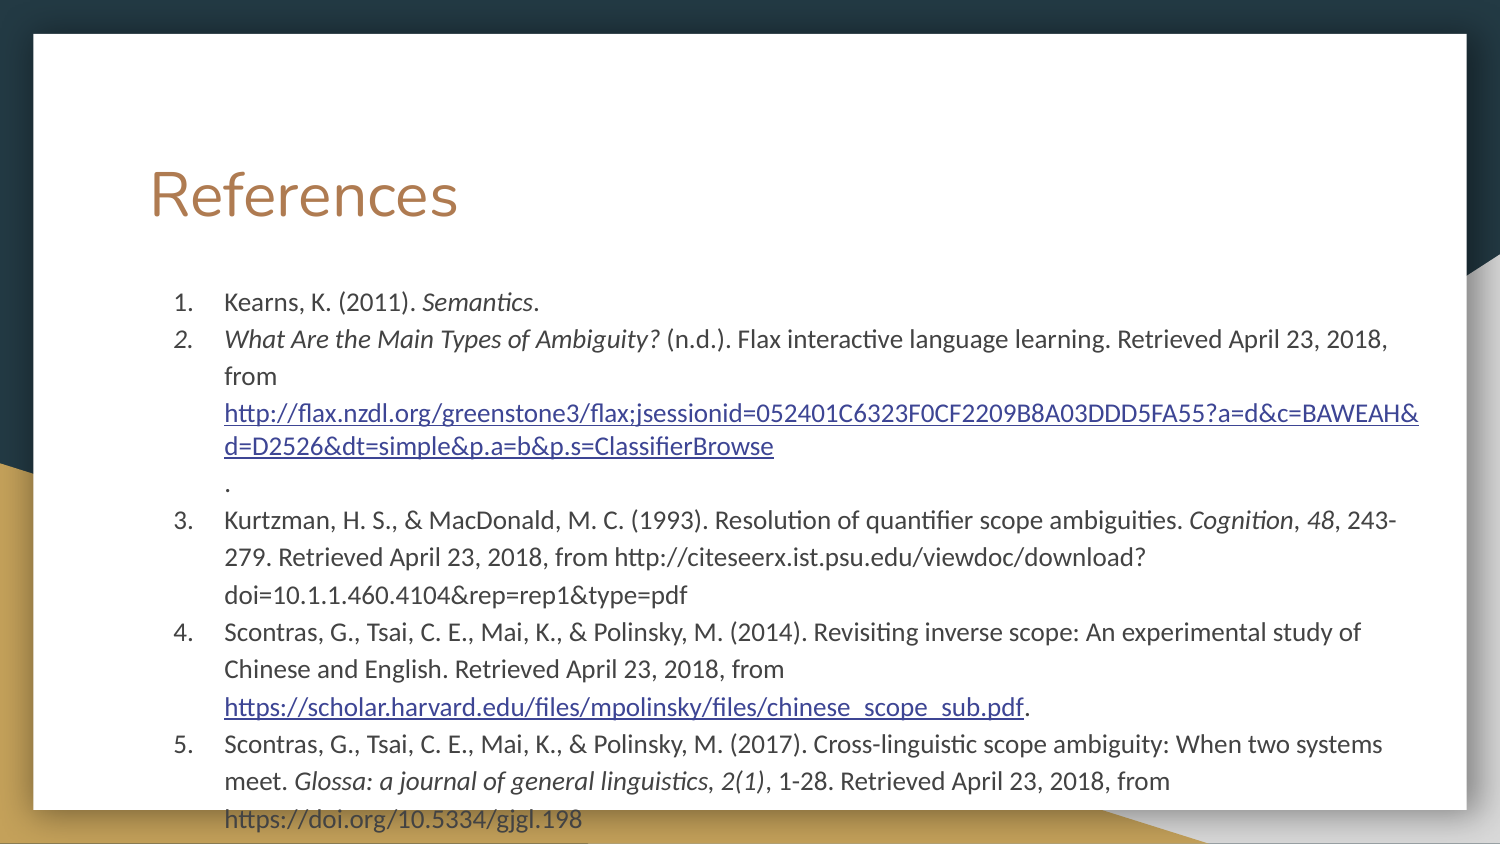

# References
Kearns, K. (2011). Semantics.
What Are the Main Types of Ambiguity? (n.d.). Flax interactive language learning. Retrieved April 23, 2018, from http://flax.nzdl.org/greenstone3/flax;jsessionid=052401C6323F0CF2209B8A03DDD5FA55?a=d&c=BAWEAH&d=D2526&dt=simple&p.a=b&p.s=ClassifierBrowse.
Kurtzman, H. S., & MacDonald, M. C. (1993). Resolution of quantifier scope ambiguities. Cognition, 48, 243-279. Retrieved April 23, 2018, from http://citeseerx.ist.psu.edu/viewdoc/download?doi=10.1.1.460.4104&rep=rep1&type=pdf
Scontras, G., Tsai, C. E., Mai, K., & Polinsky, M. (2014). Revisiting inverse scope: An experimental study of Chinese and English. Retrieved April 23, 2018, from https://scholar.harvard.edu/files/mpolinsky/files/chinese_scope_sub.pdf.
Scontras, G., Tsai, C. E., Mai, K., & Polinsky, M. (2017). Cross-linguistic scope ambiguity: When two systems meet. Glossa: a journal of general linguistics, 2(1), 1-28. Retrieved April 23, 2018, from https://doi.org/10.5334/gjgl.198